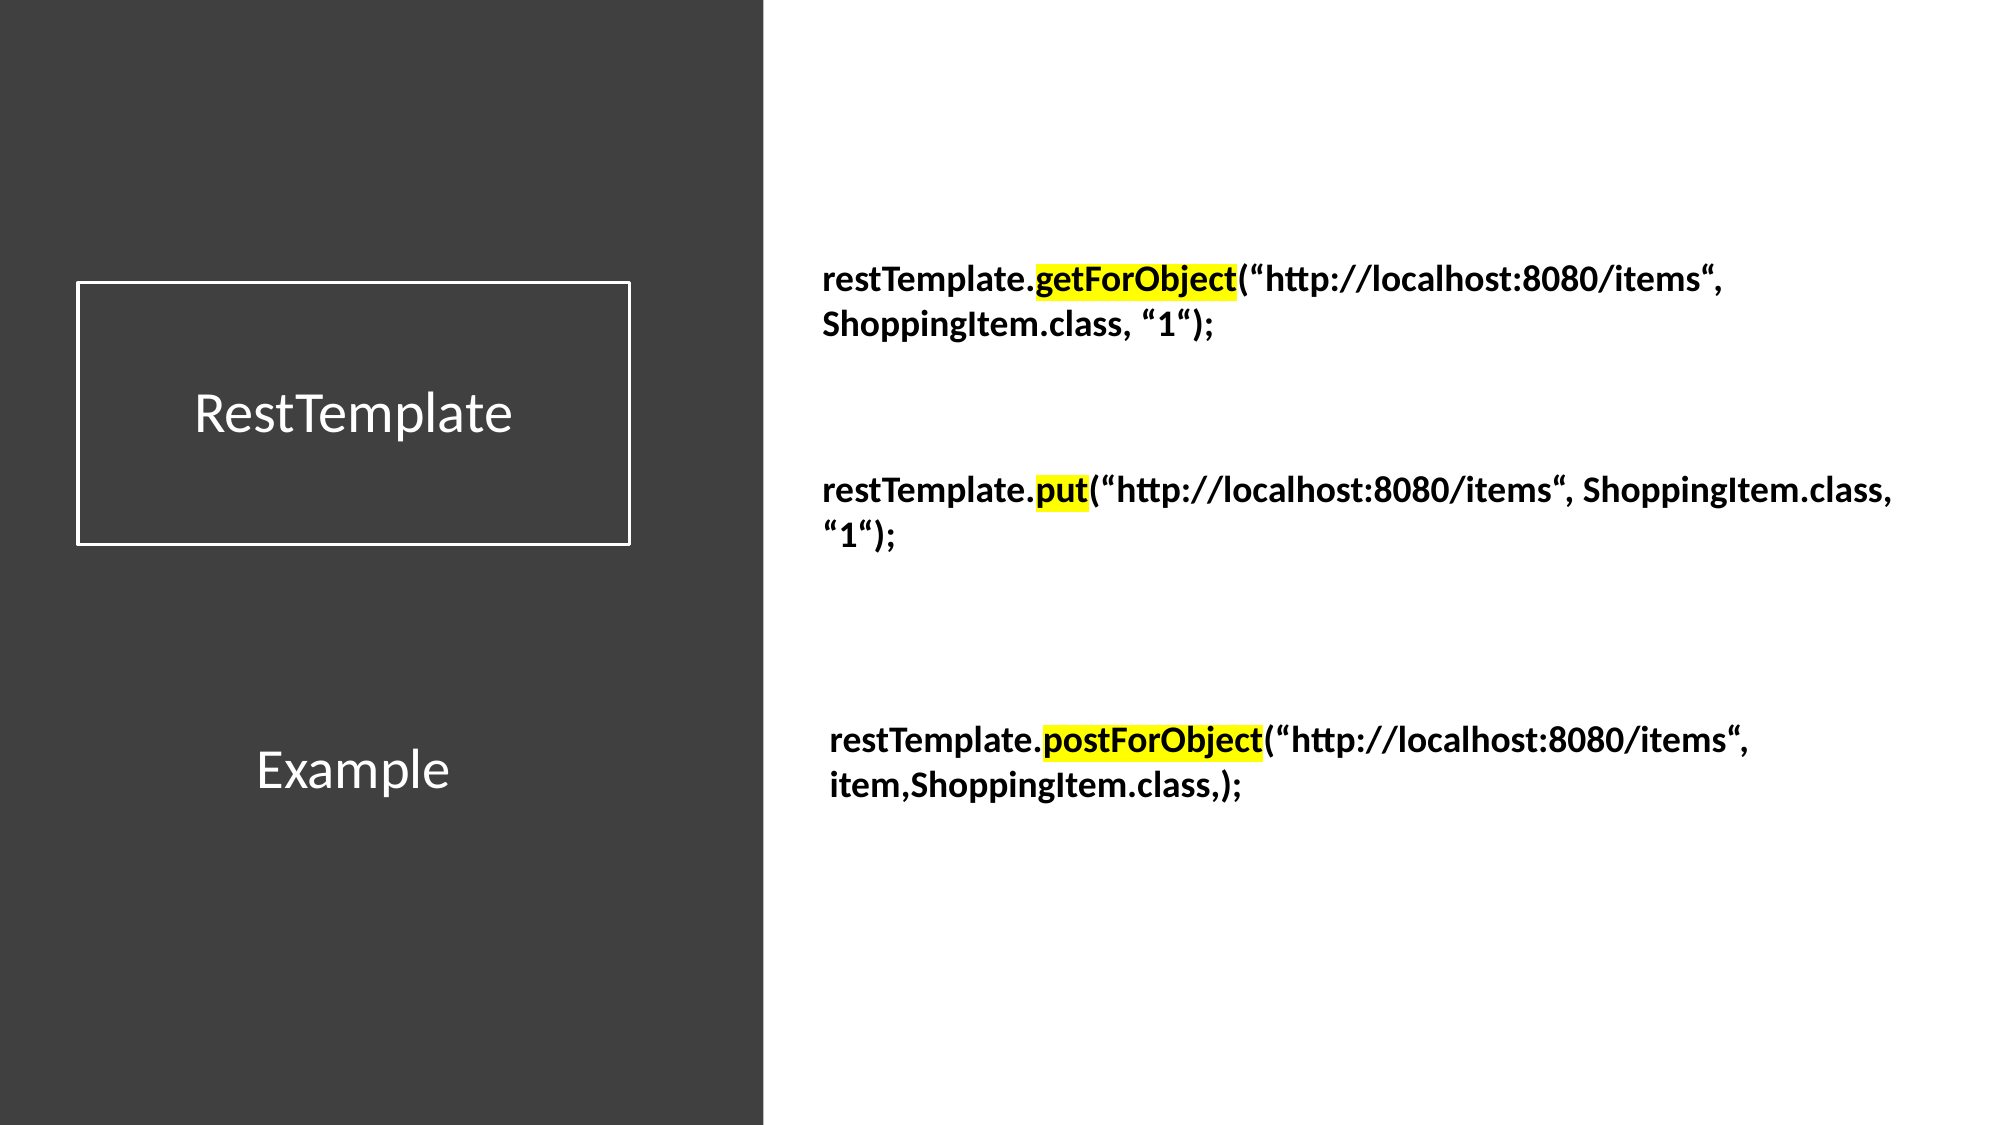

restTemplate.getForObject(“http://localhost:8080/items“, ShoppingItem.class, “1“);
# RestTemplate
restTemplate.put(“http://localhost:8080/items“, ShoppingItem.class, “1“);

Example

restTemplate.postForObject(“http://localhost:8080/items“, item,ShoppingItem.class,);